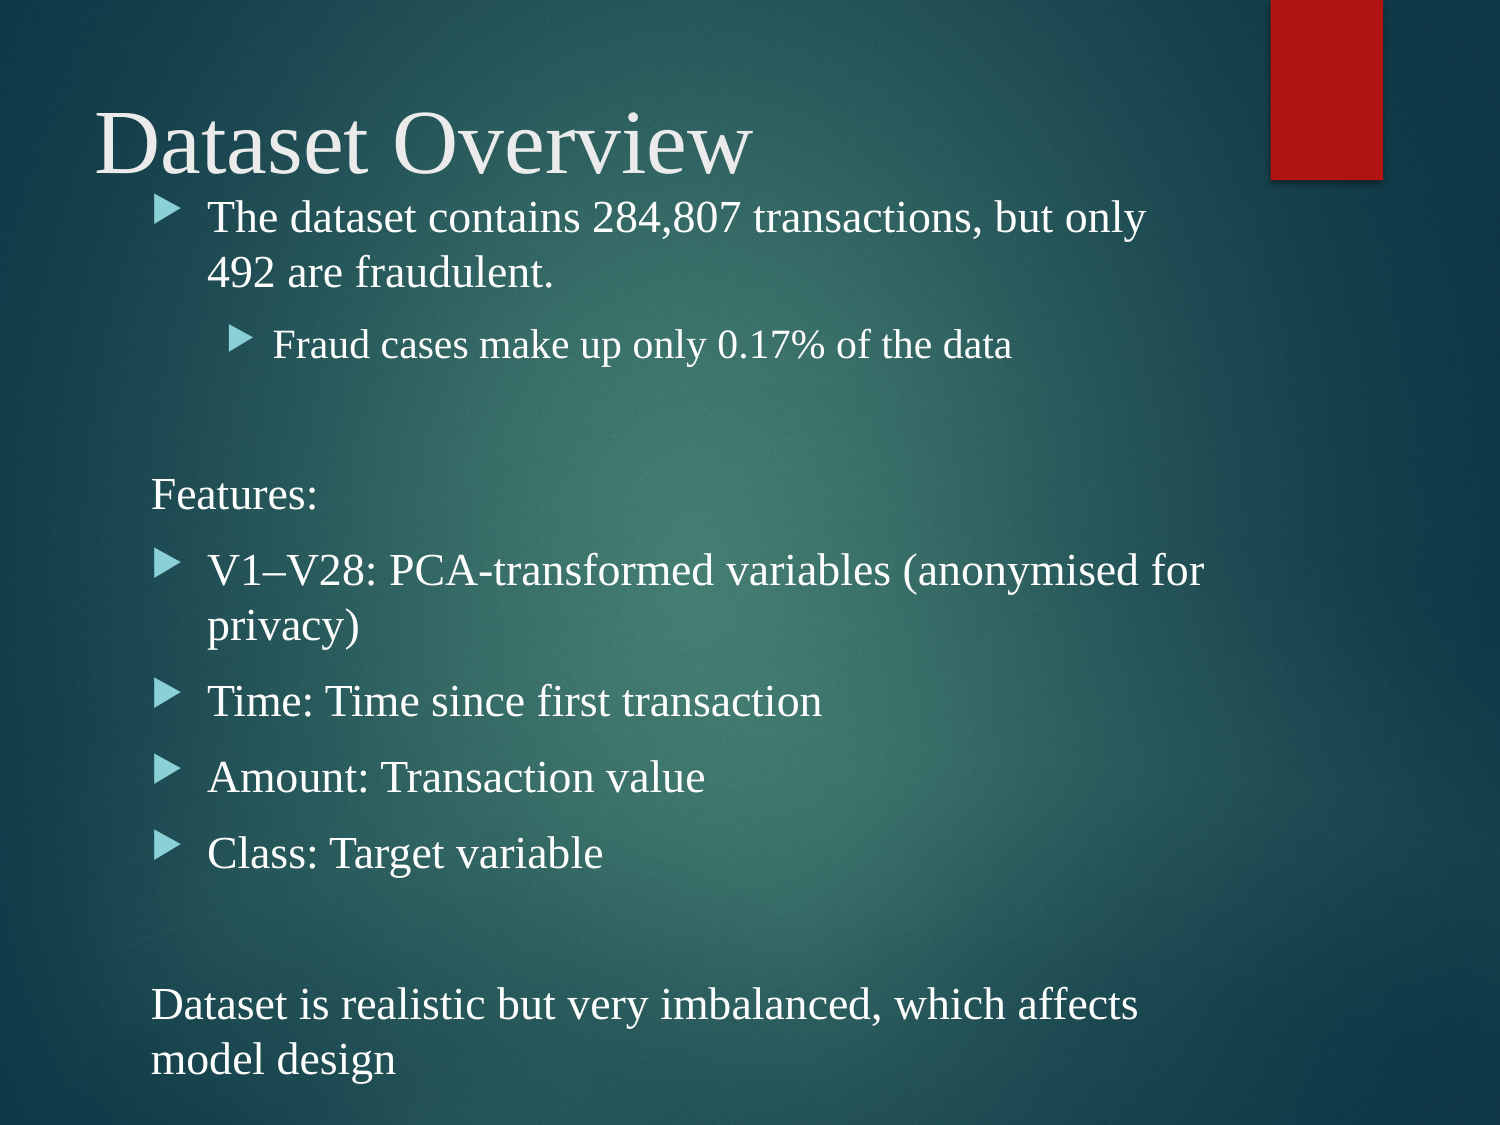

# Dataset Overview
The dataset contains 284,807 transactions, but only 492 are fraudulent.
Fraud cases make up only 0.17% of the data

Features:
V1–V28: PCA-transformed variables (anonymised for privacy)
Time: Time since first transaction
Amount: Transaction value
Class: Target variable

Dataset is realistic but very imbalanced, which affects model design